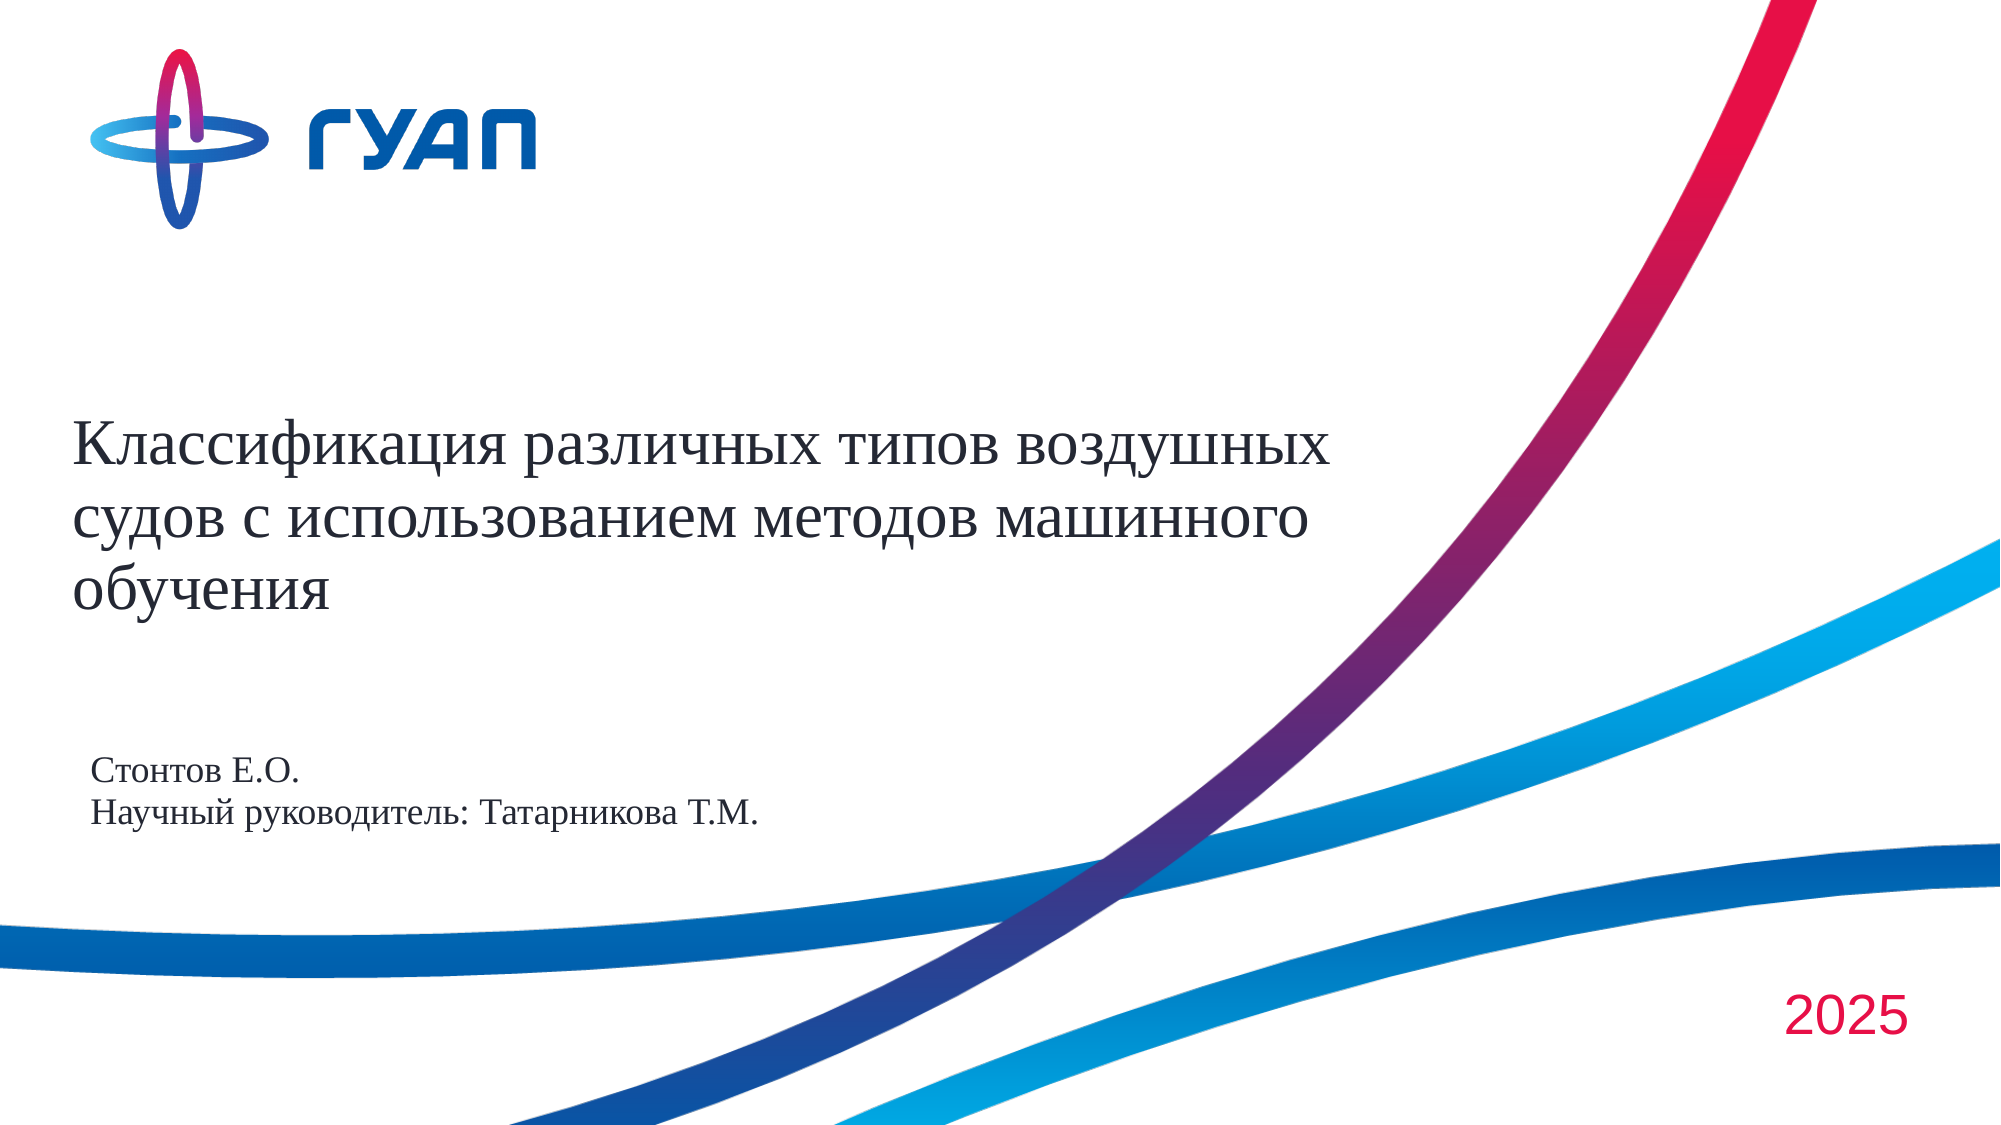

# Классификация различных типов воздушных судов с использованием методов машинного обучения
Стонтов Е.О.
Научный руководитель: Татарникова Т.М.
2025